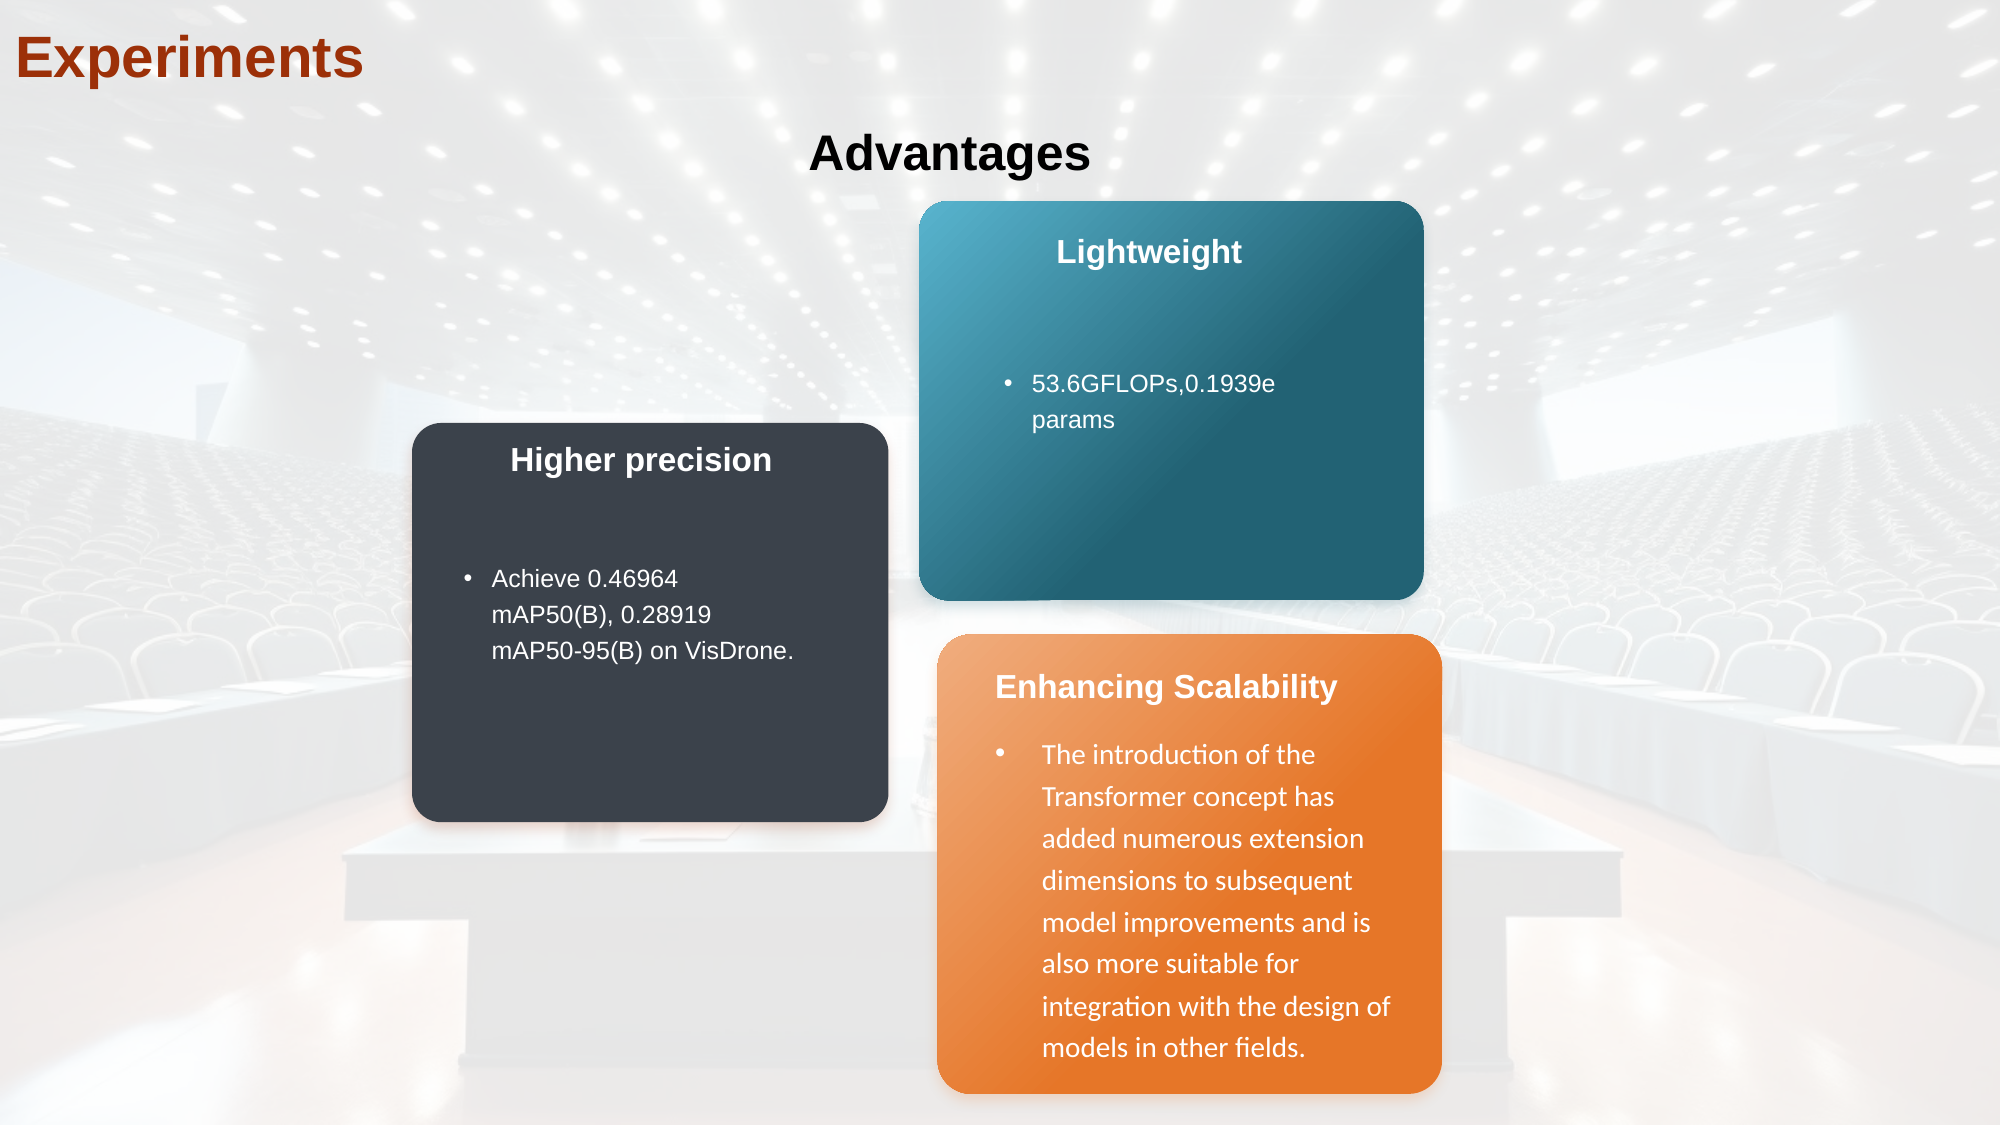

# Experiments
Advantages

Lightweight
53.6GFLOPs,0.1939e params

Higher precision
Achieve 0.46964 mAP50(B), 0.28919 mAP50-95(B) on VisDrone.

Enhancing Scalability
The introduction of the Transformer concept has added numerous extension dimensions to subsequent model improvements and is also more suitable for integration with the design of models in other fields.